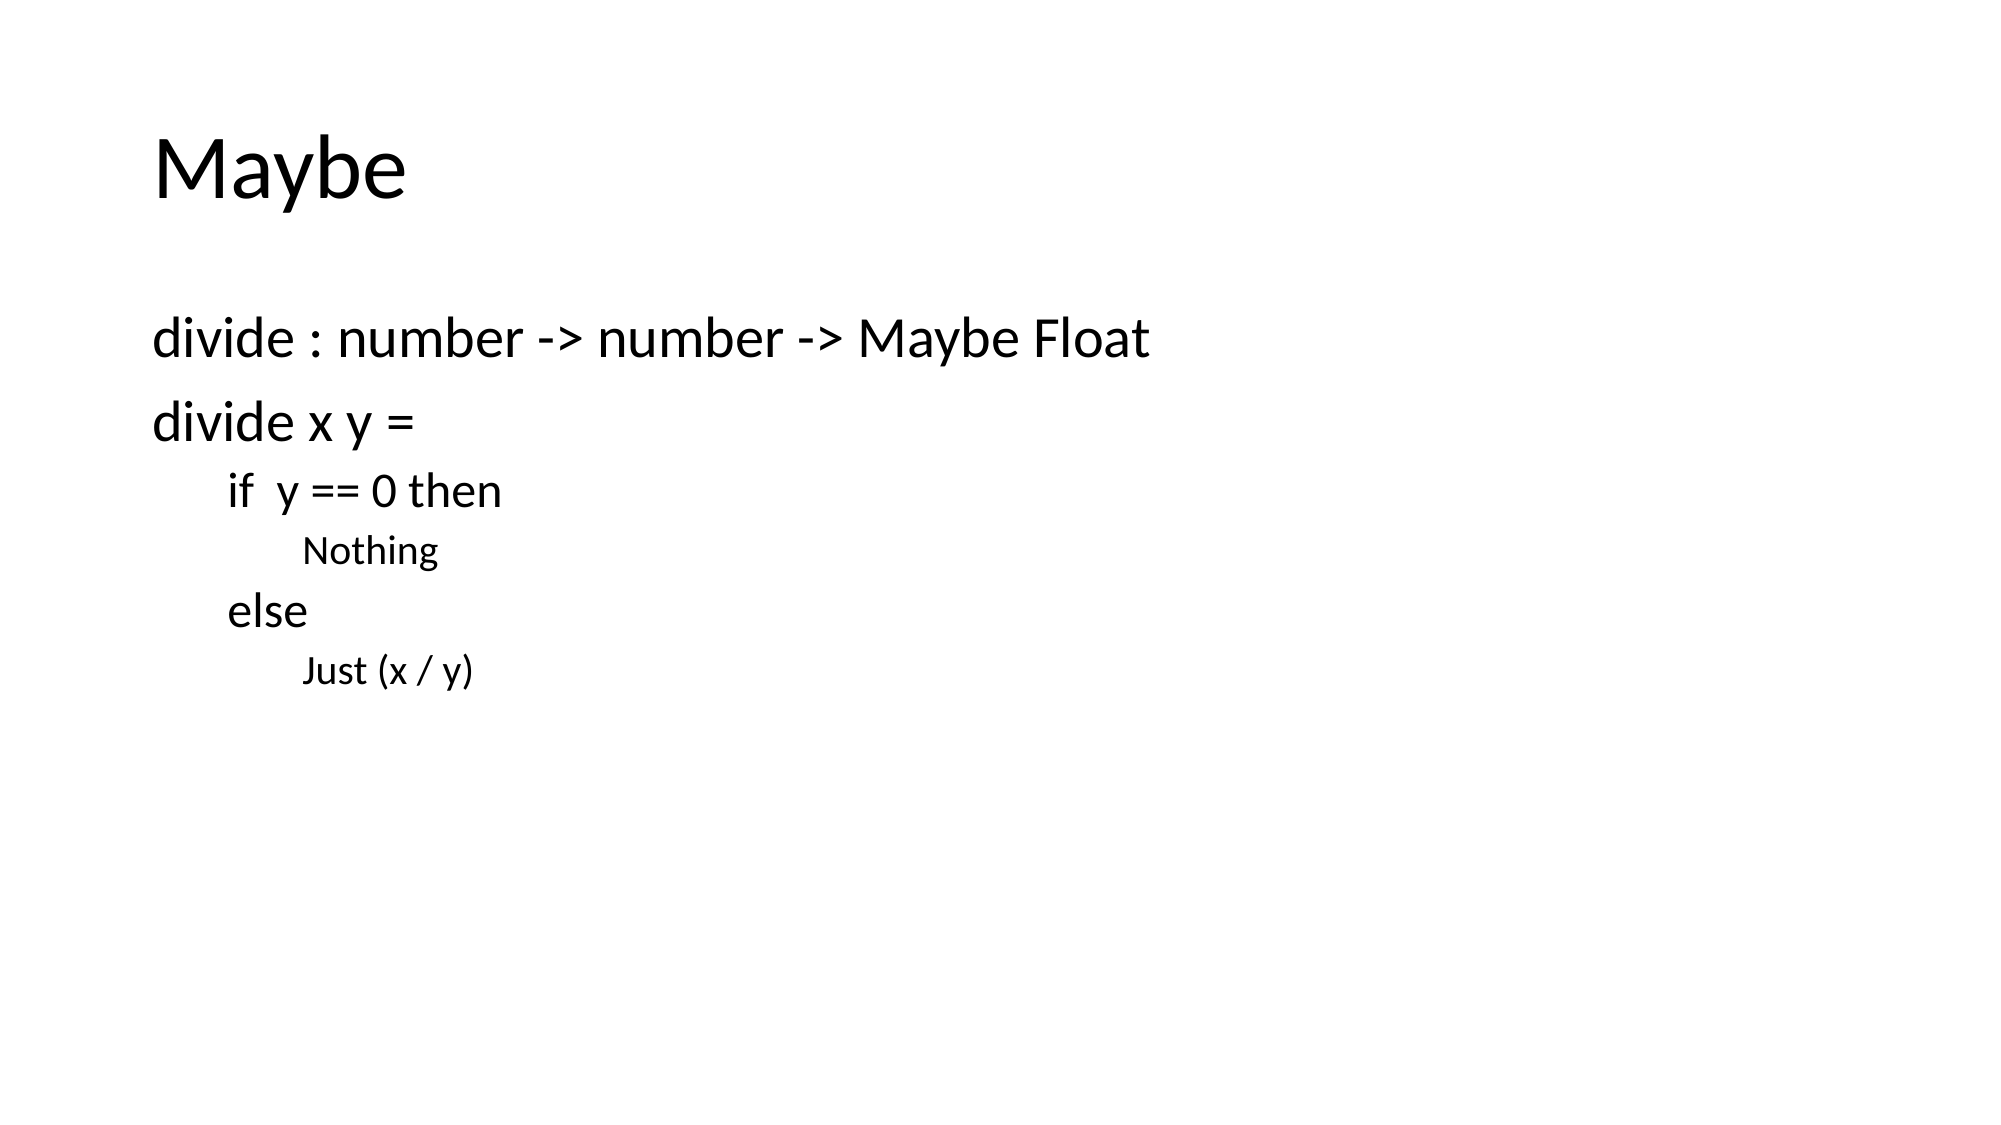

# Maybe
divide : number -> number -> Maybe Float
divide x y =
if  y == 0 then
Nothing
else
Just (x / y)